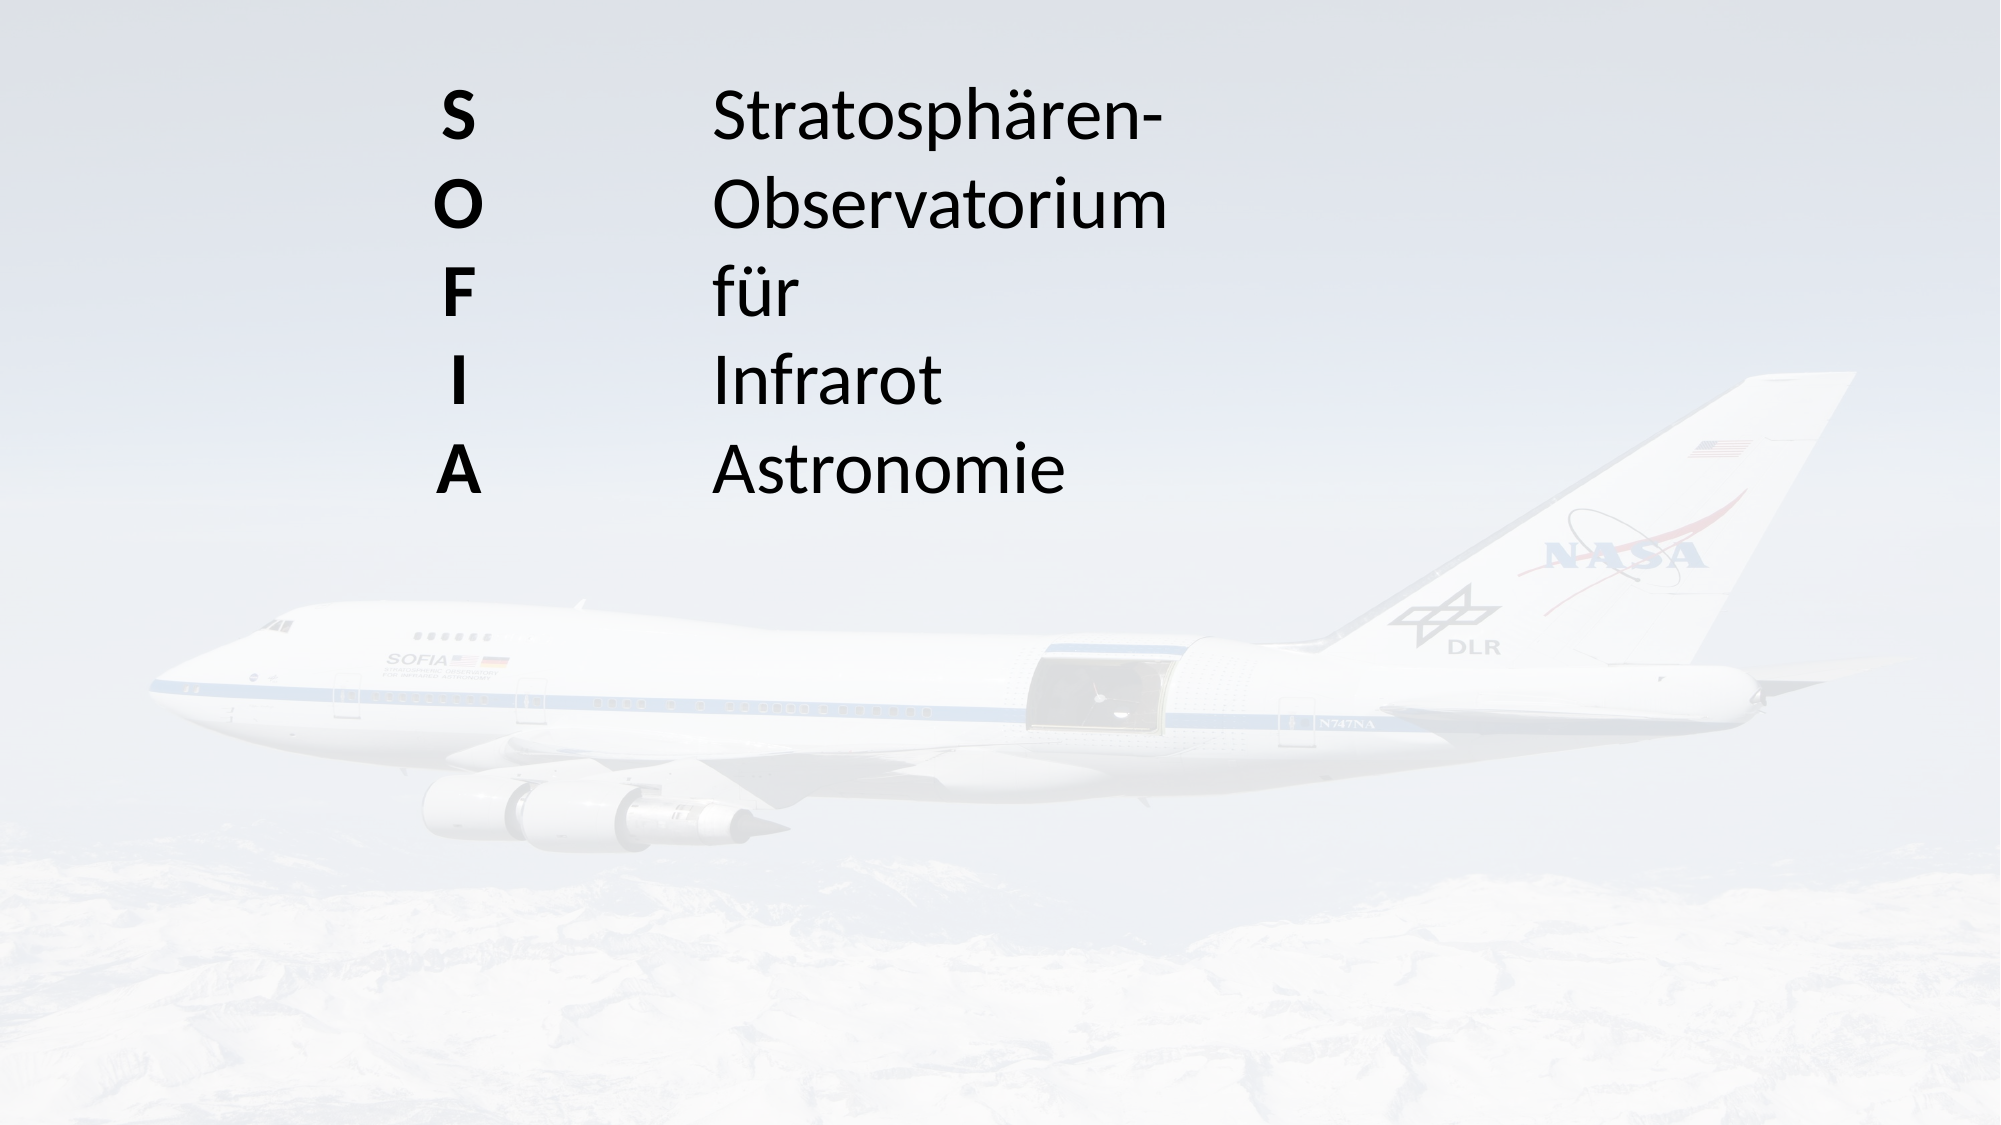

S
O
F
I
A
Stratosphären-
Observatorium
für
Infrarot
Astronomie